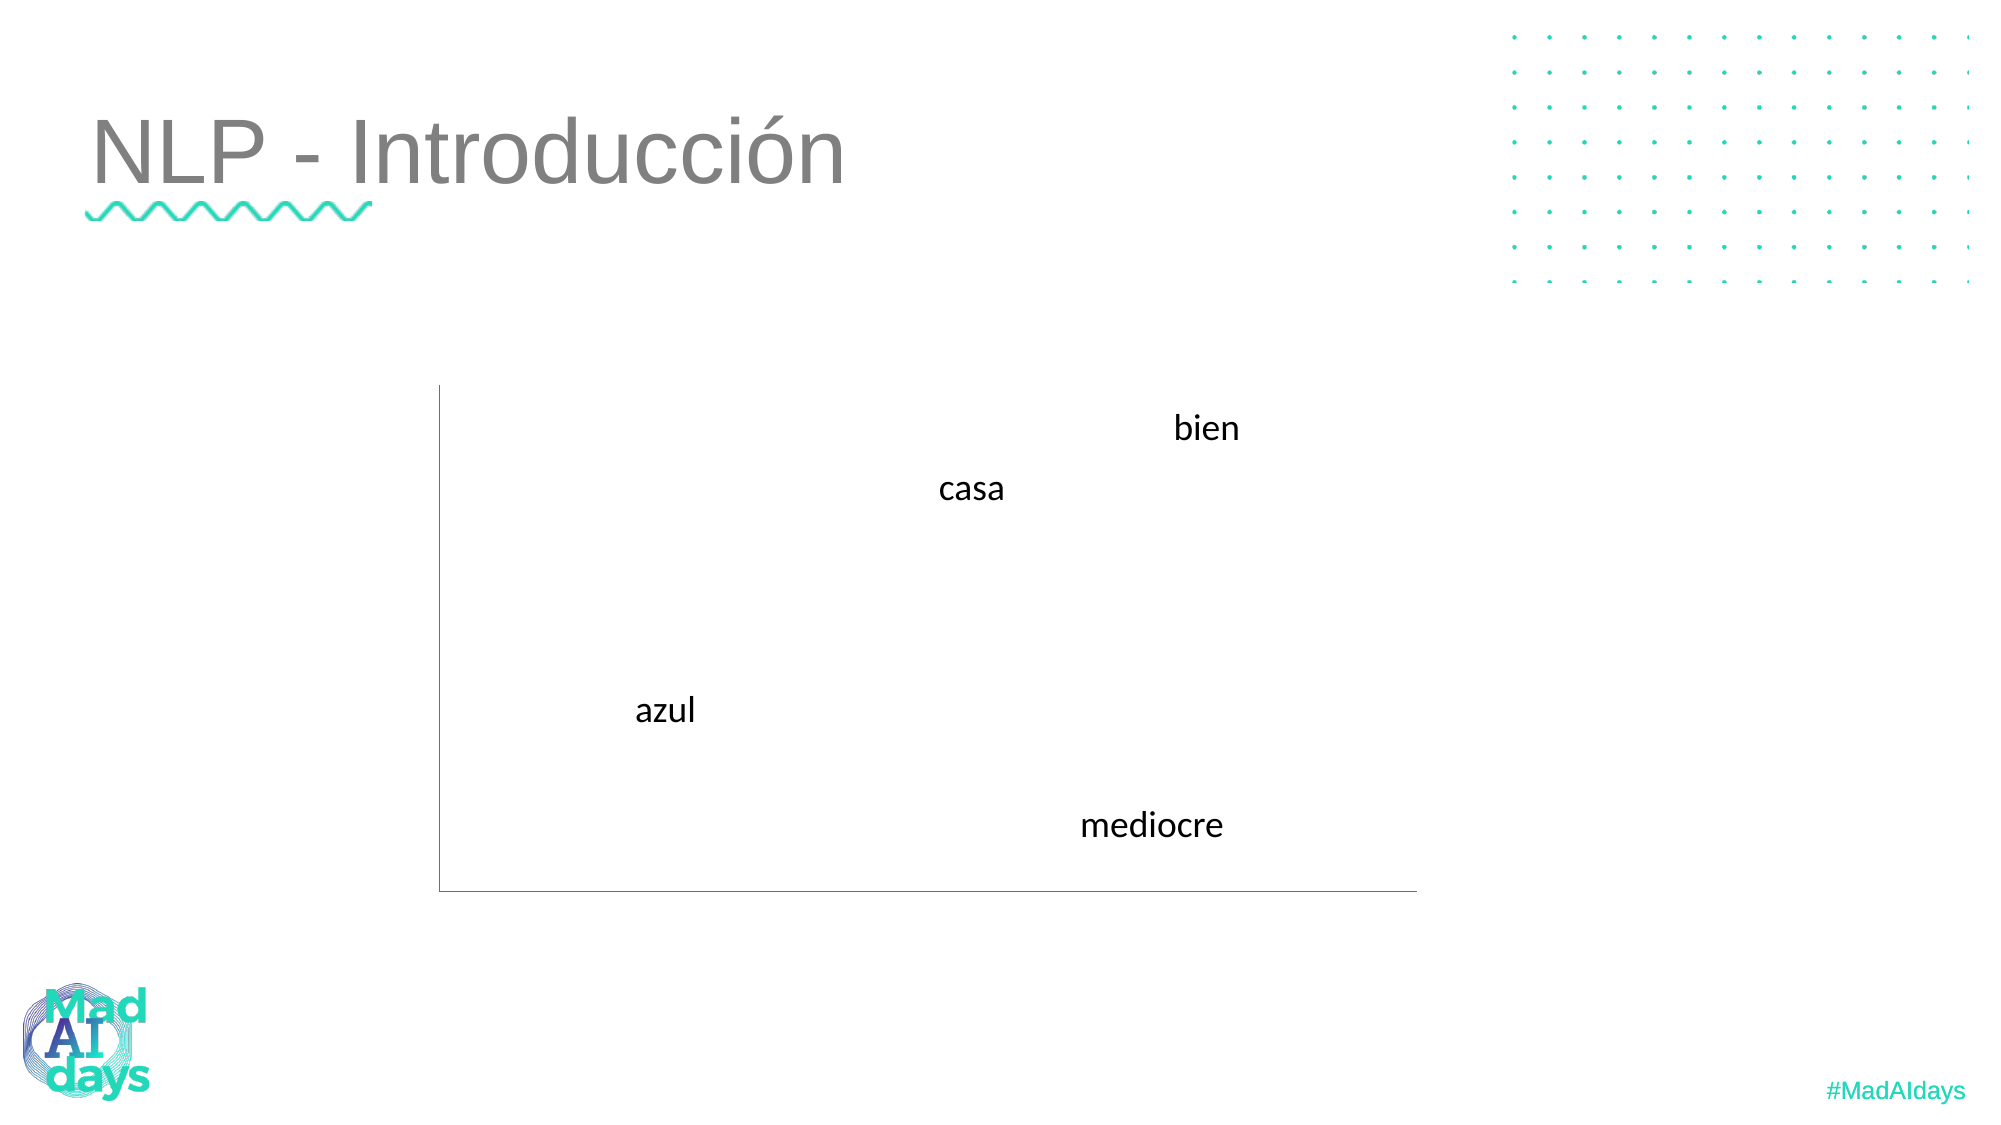

# NLP - Introducción
bien
casa
azul
mediocre